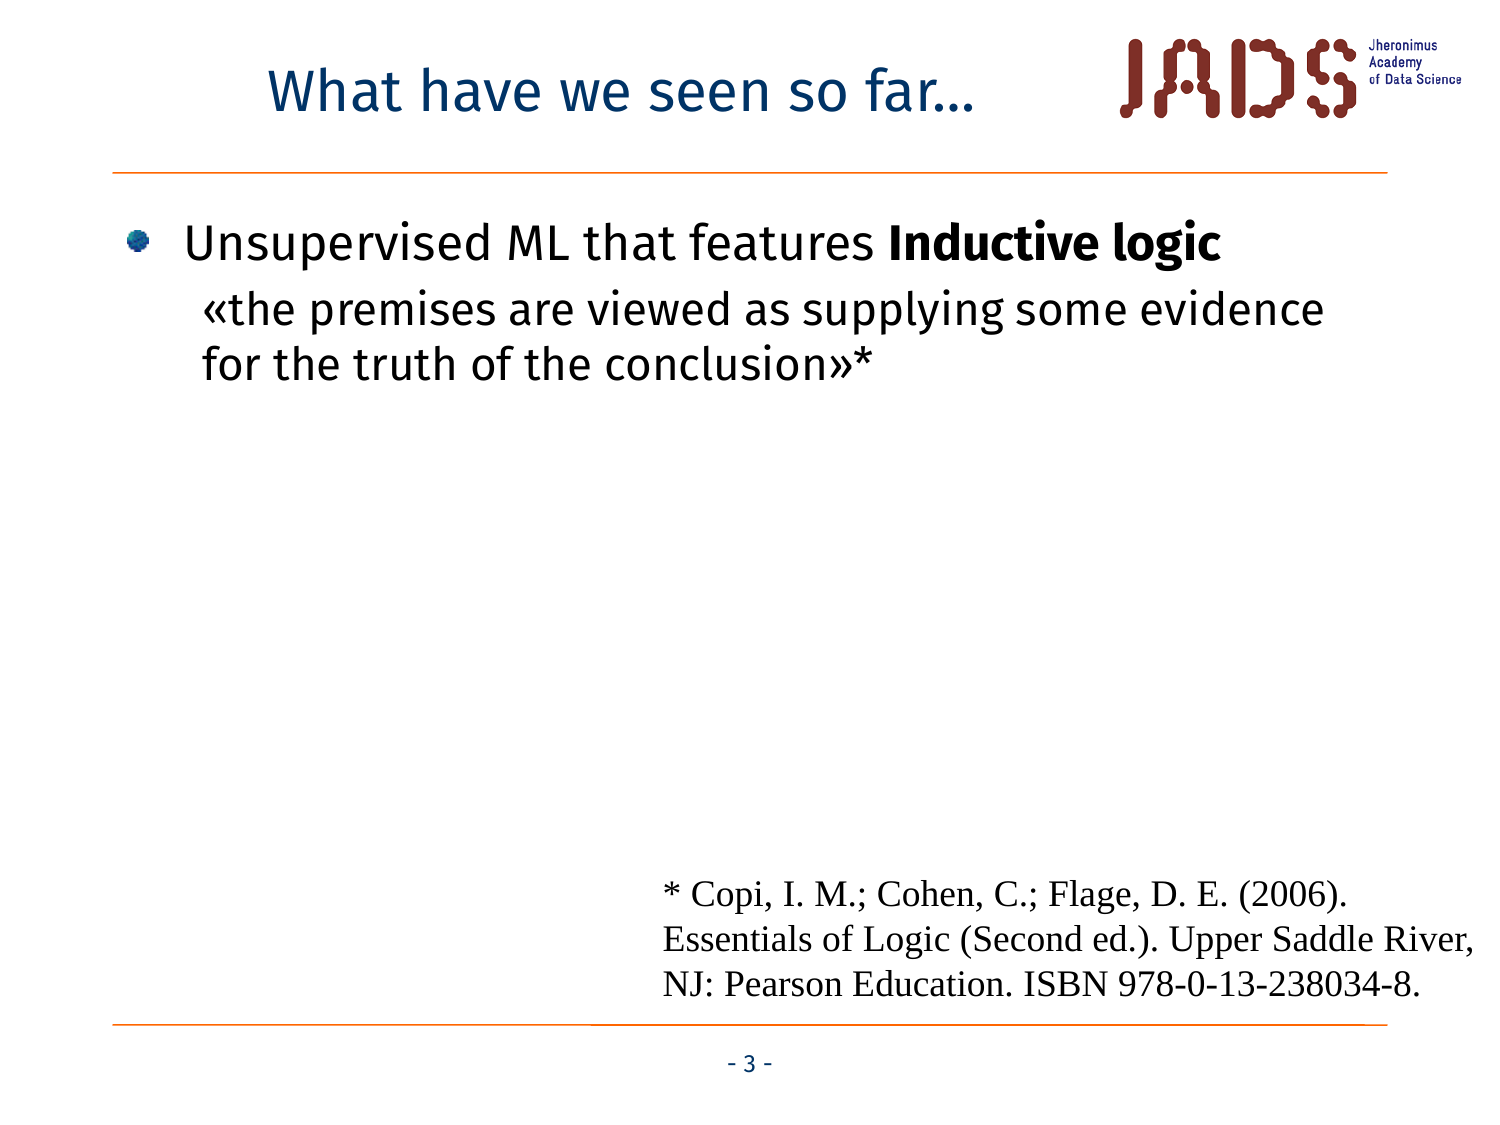

# What have we seen so far…
Unsupervised ML that features Inductive logic
«the premises are viewed as supplying some evidence for the truth of the conclusion»*

* Copi, I. M.; Cohen, C.; Flage, D. E. (2006). Essentials of Logic (Second ed.). Upper Saddle River, NJ: Pearson Education. ISBN 978-0-13-238034-8.
- 3 -